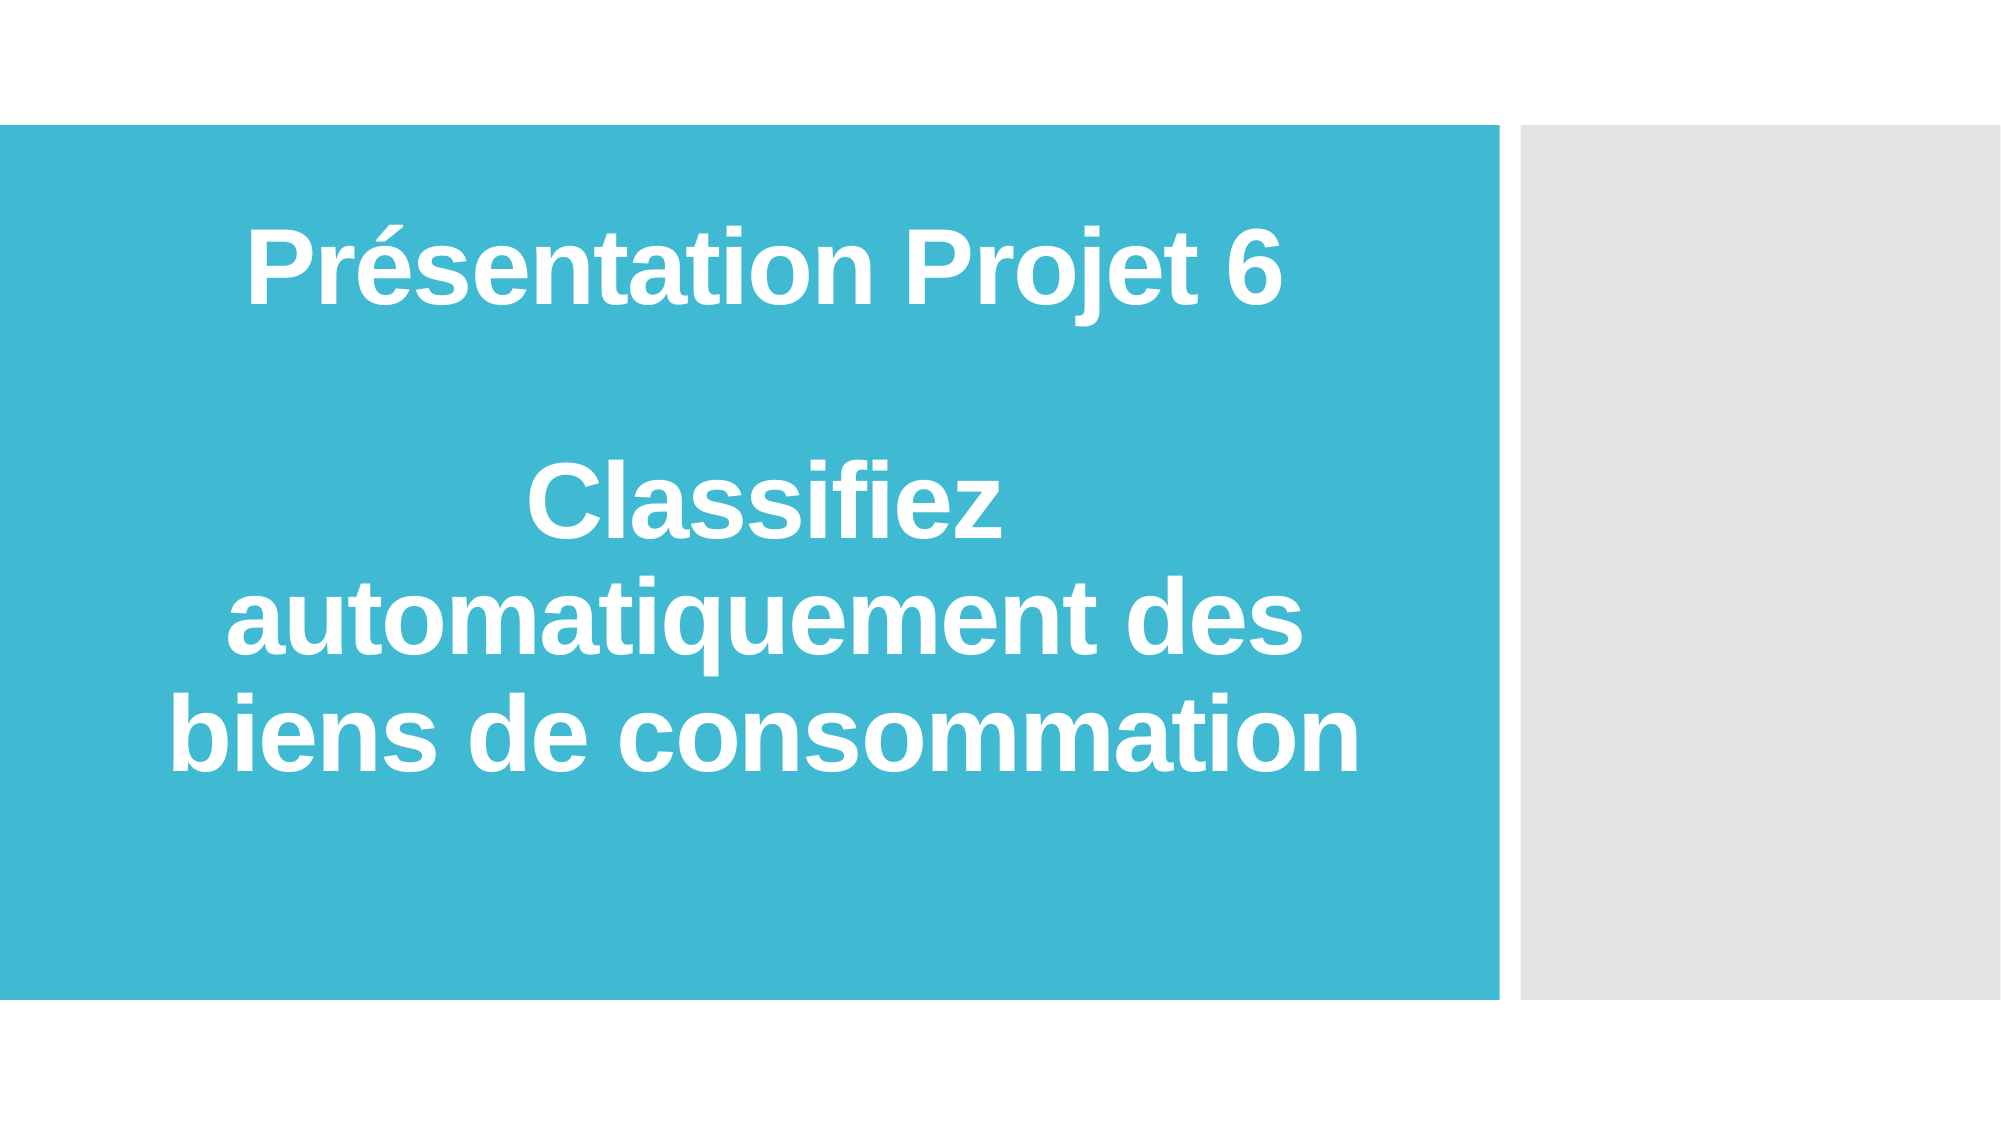

# Présentation Projet 6 Classifiez automatiquement des biens de consommation